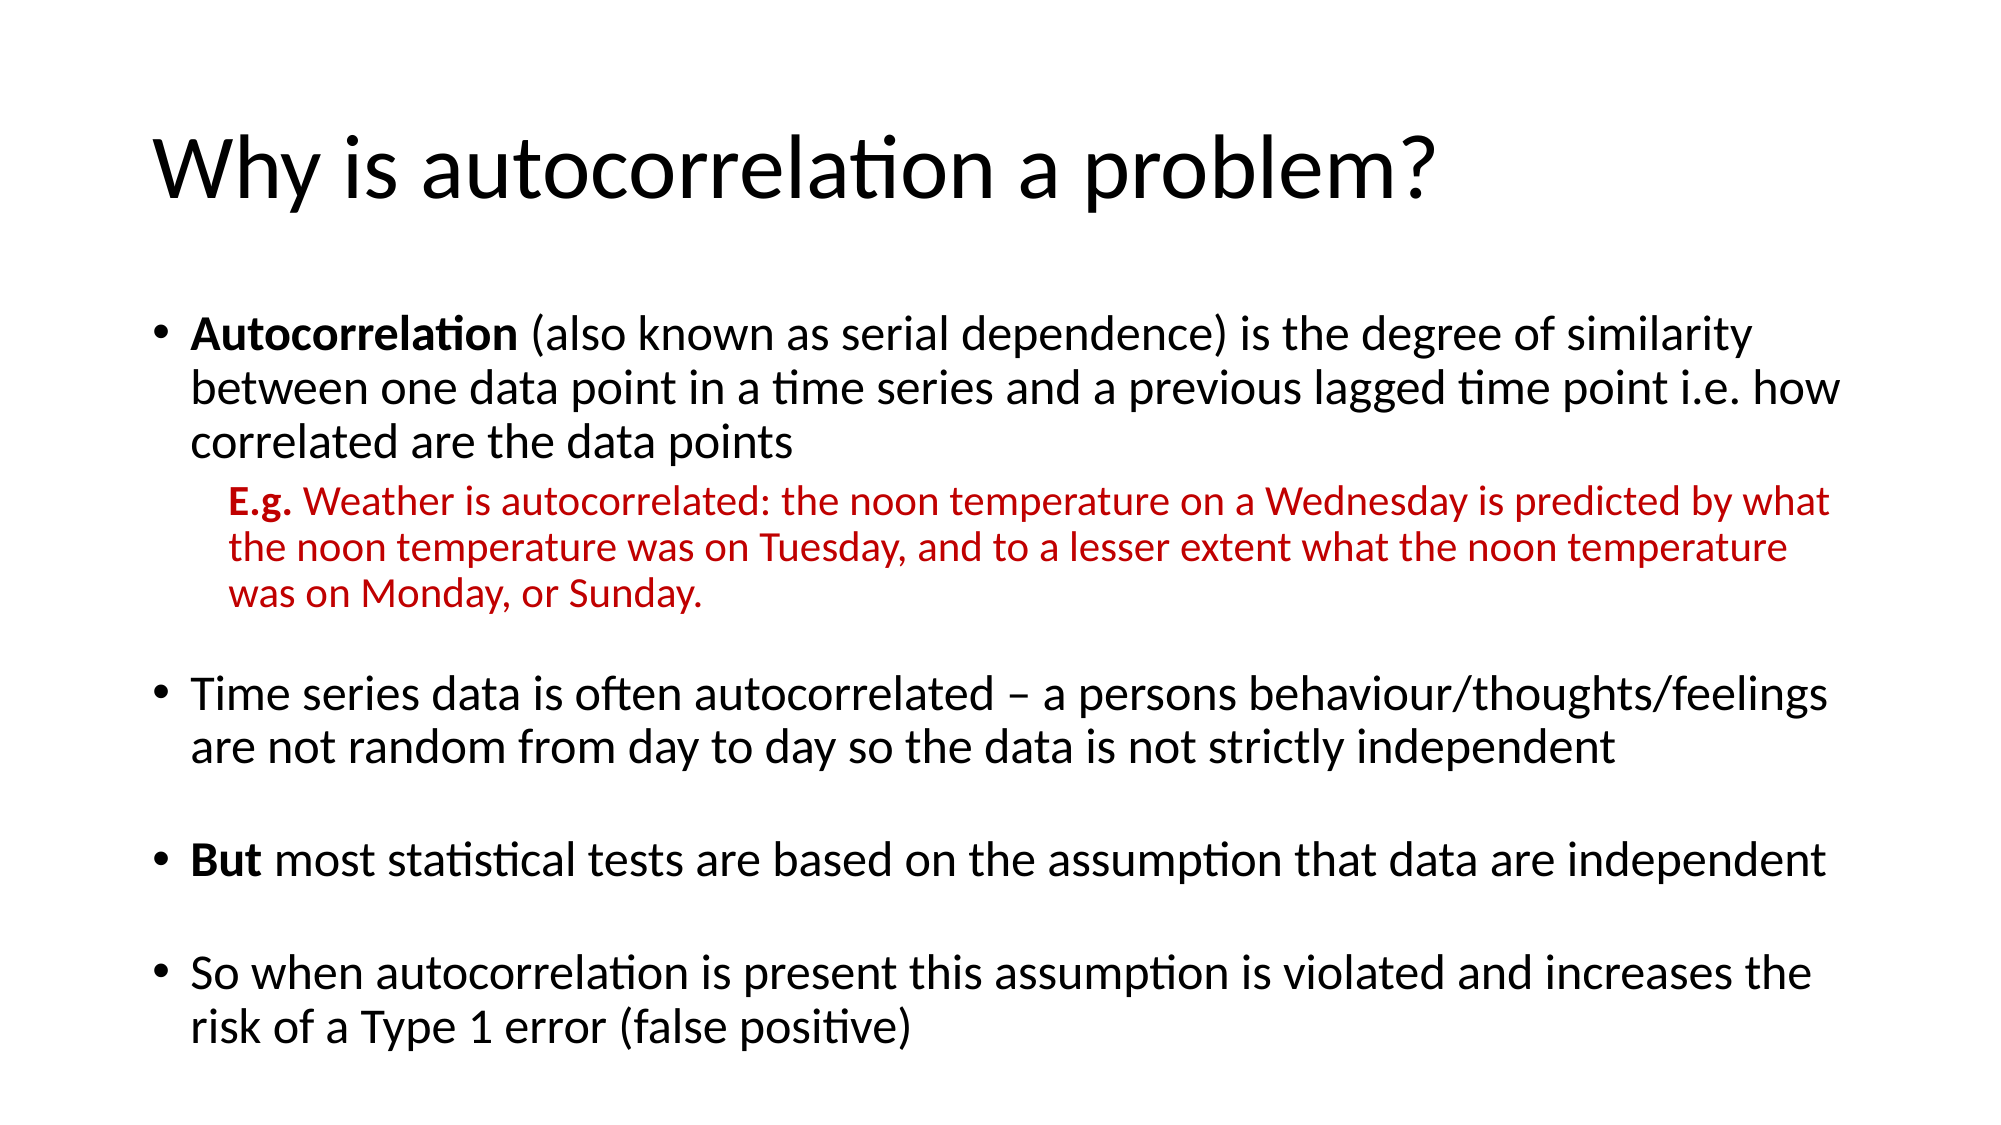

# Why is autocorrelation a problem?
Autocorrelation (also known as serial dependence) is the degree of similarity between one data point in a time series and a previous lagged time point i.e. how correlated are the data points
E.g. Weather is autocorrelated: the noon temperature on a Wednesday is predicted by what the noon temperature was on Tuesday, and to a lesser extent what the noon temperature was on Monday, or Sunday.

Time series data is often autocorrelated – a persons behaviour/thoughts/feelings are not random from day to day so the data is not strictly independent

But most statistical tests are based on the assumption that data are independent

So when autocorrelation is present this assumption is violated and increases the risk of a Type 1 error (false positive)